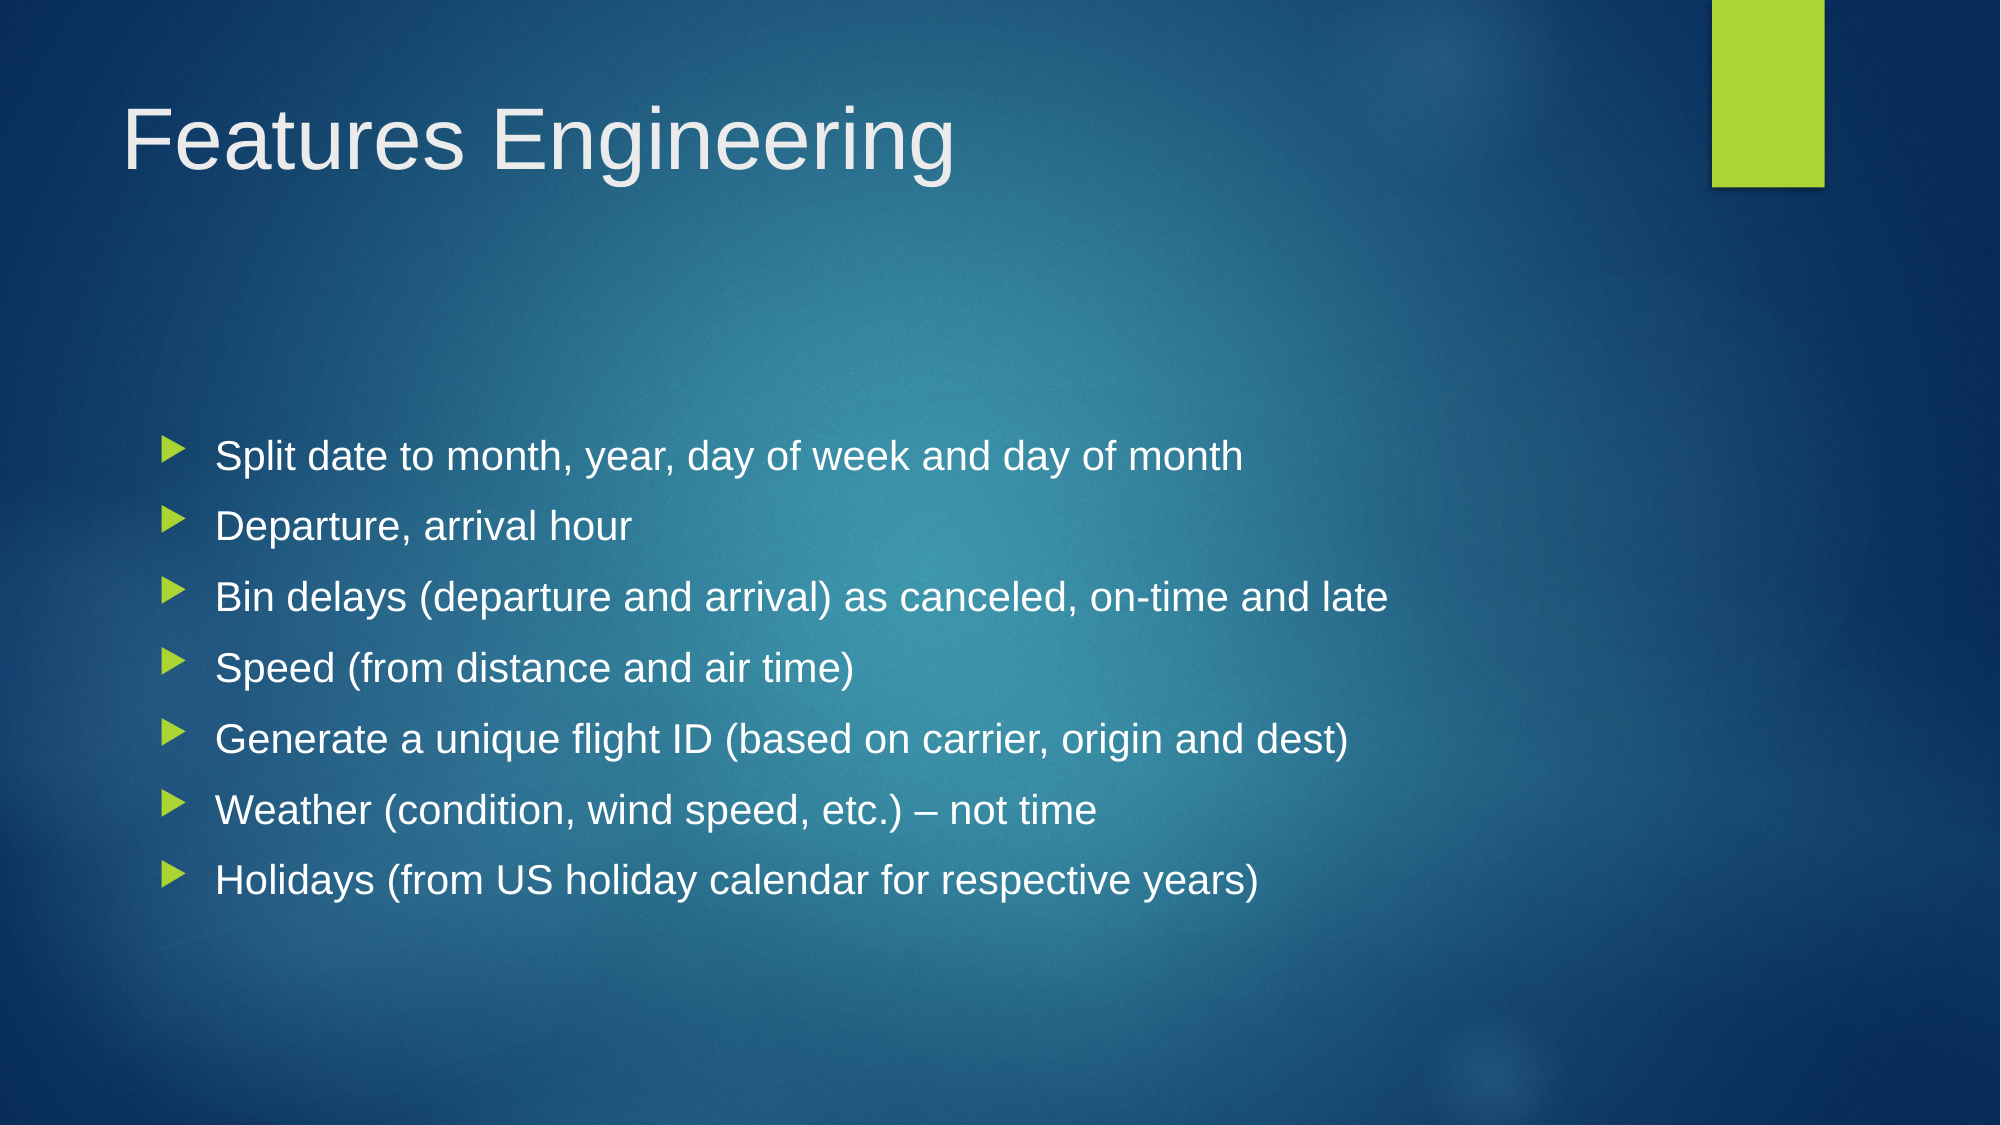

# Features Engineering
Split date to month, year, day of week and day of month
Departure, arrival hour
Bin delays (departure and arrival) as canceled, on-time and late
Speed (from distance and air time)
Generate a unique flight ID (based on carrier, origin and dest)
Weather (condition, wind speed, etc.) – not time
Holidays (from US holiday calendar for respective years)